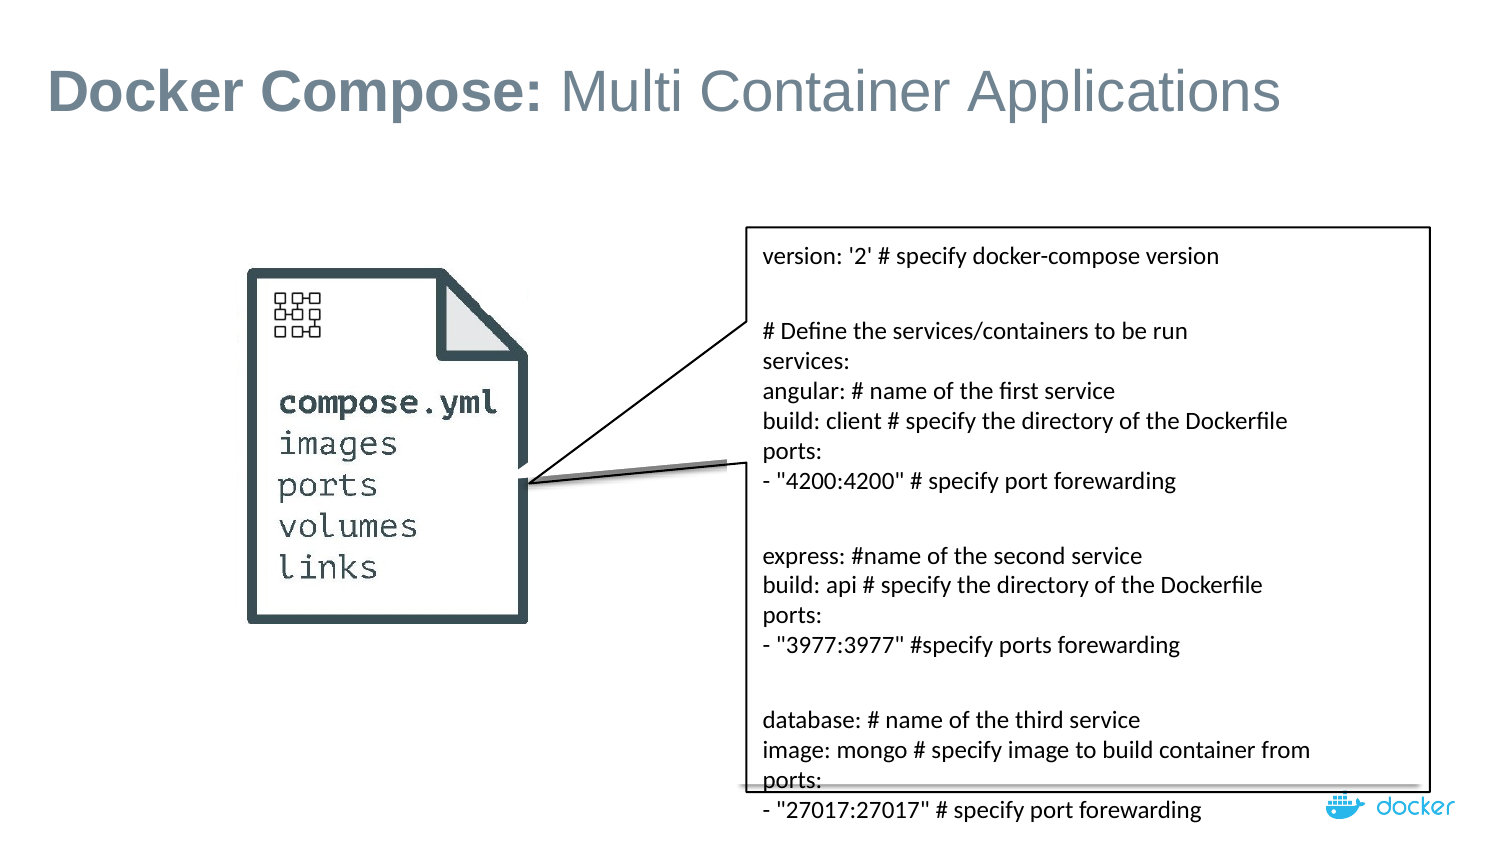

Docker Compose: Multi Container Applications

version: '2' # specify docker-compose version
# Define the services/containers to be run
services:
angular: # name of the first service
build: client # specify the directory of the Dockerfile
ports:
- "4200:4200" # specify port forewarding
express: #name of the second service
build: api # specify the directory of the Dockerfile
ports:
- "3977:3977" #specify ports forewarding
database: # name of the third service
image: mongo # specify image to build container from
ports:
- "27017:27017" # specify port forewarding